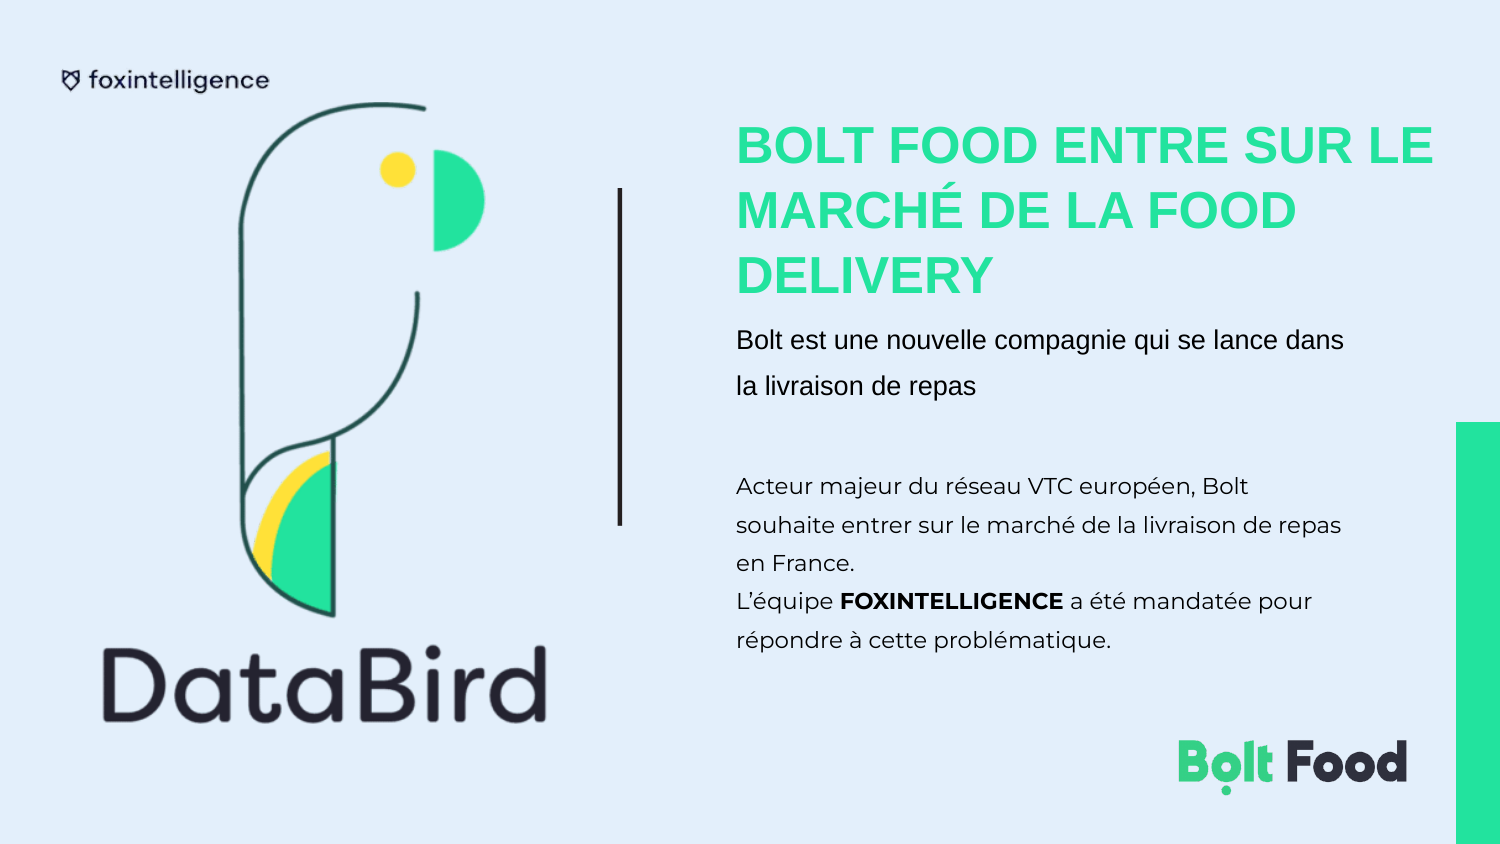

BOLT FOOD ENTRE SUR LE MARCHÉ DE LA FOOD DELIVERY

Bolt est une nouvelle compagnie qui se lance dans la livraison de repas

Acteur majeur du réseau VTC européen, Bolt souhaite entrer sur le marché de la livraison de repas en France.
L’équipe FOXINTELLIGENCE a été mandatée pour répondre à cette problématique.